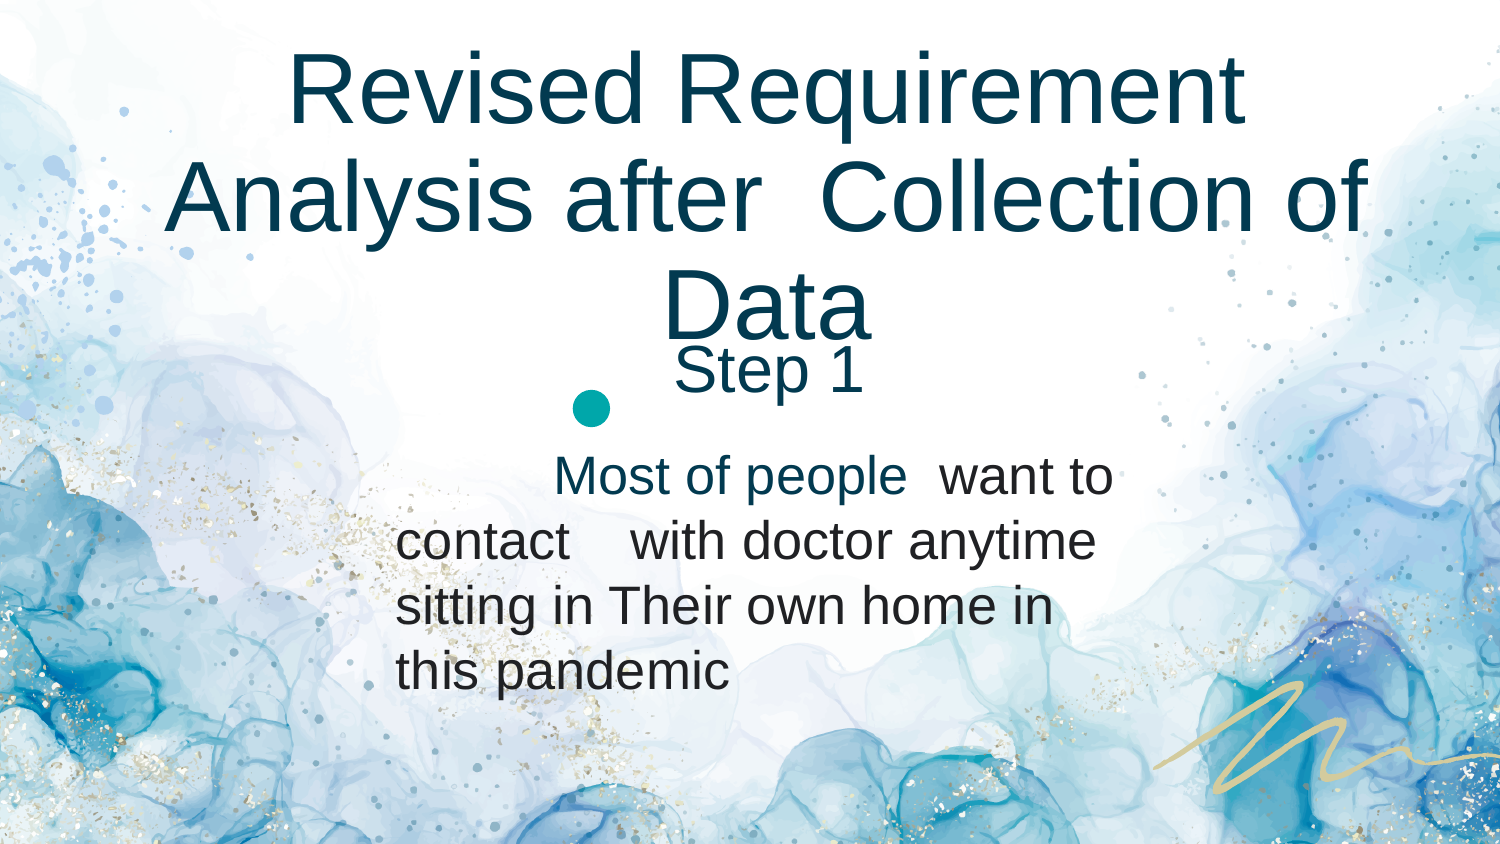

# Revised Requirement Analysis after  Collection of Data

               Step 1

                     Most of people  want to contact    with doctor anytime sitting in Their own home in this pandemic